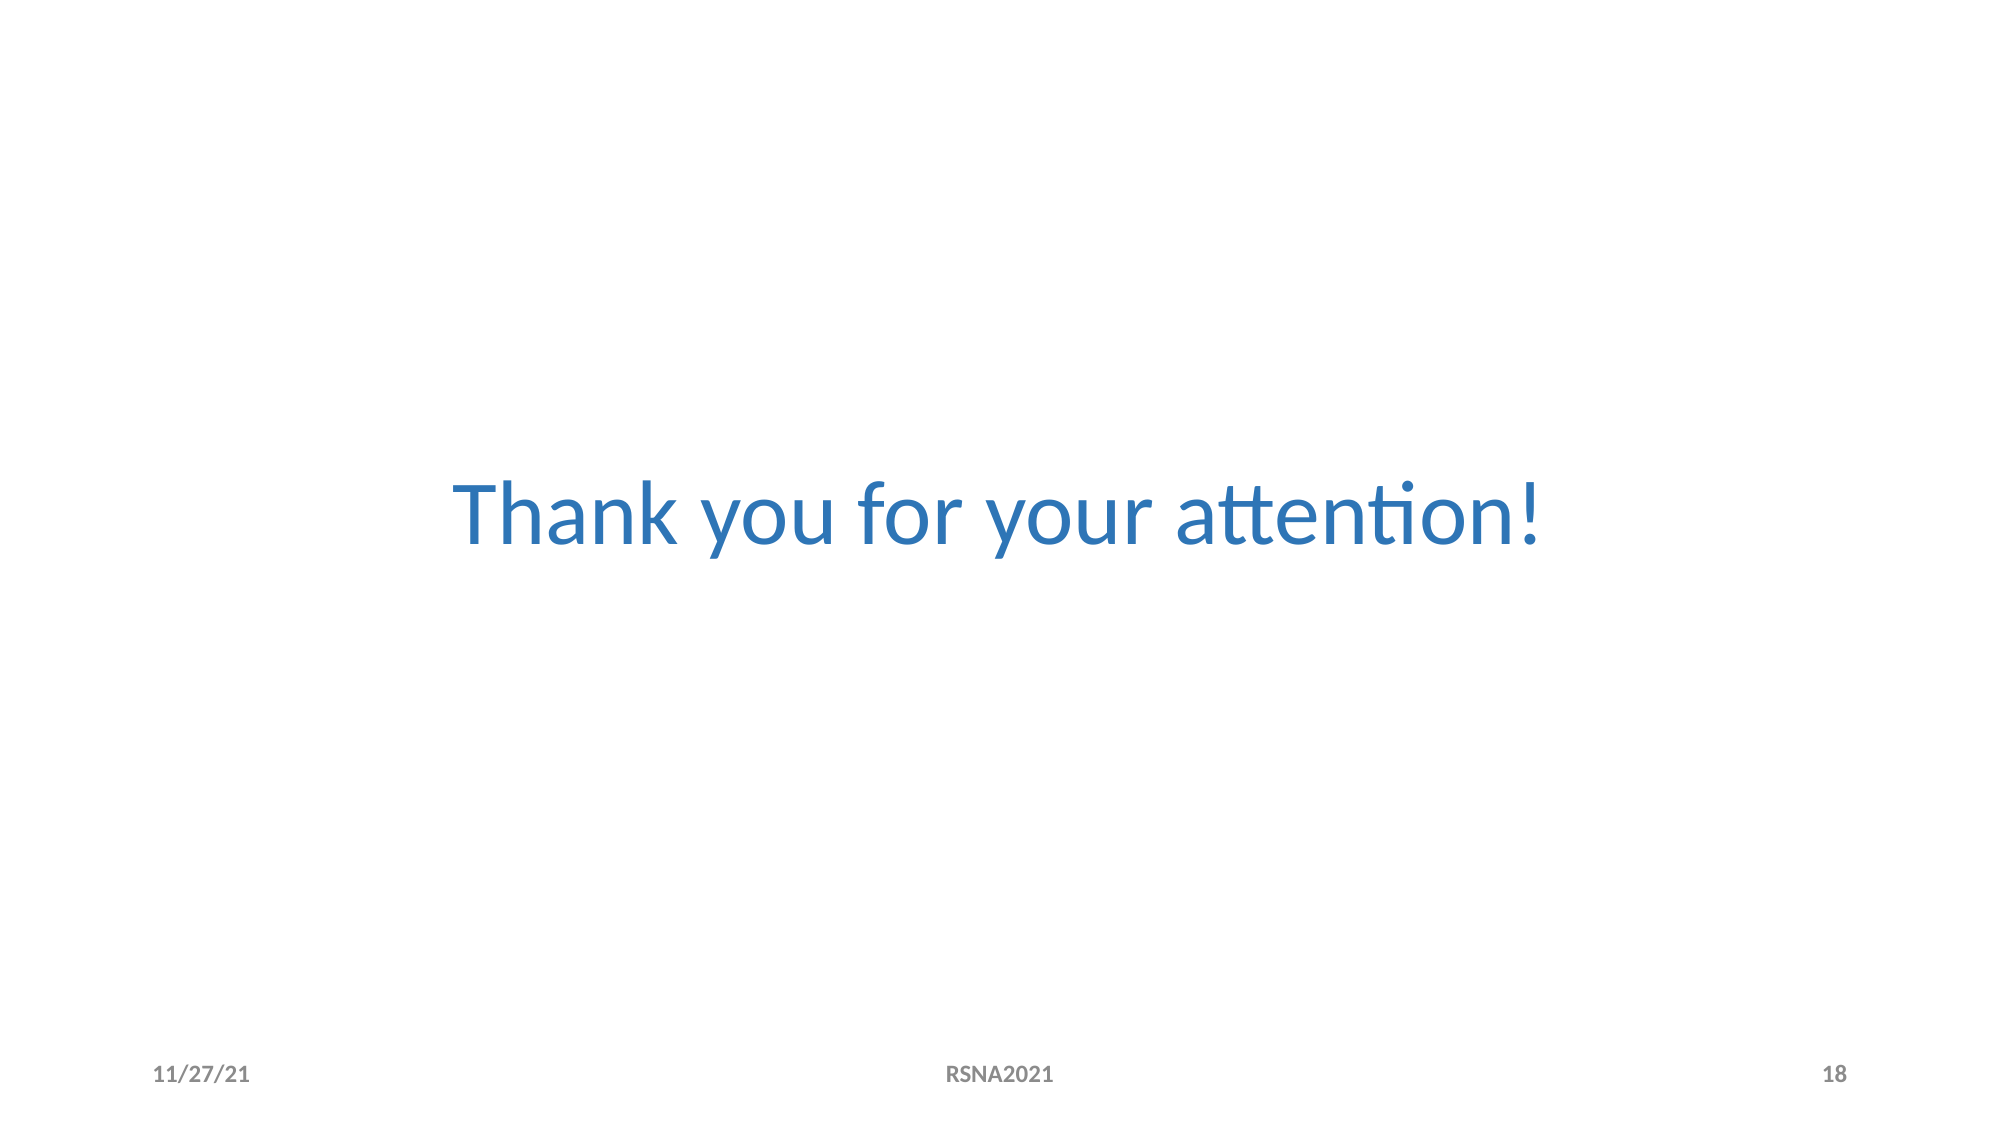

Thank you for your attention!

11/27/21
RSNA2021
18